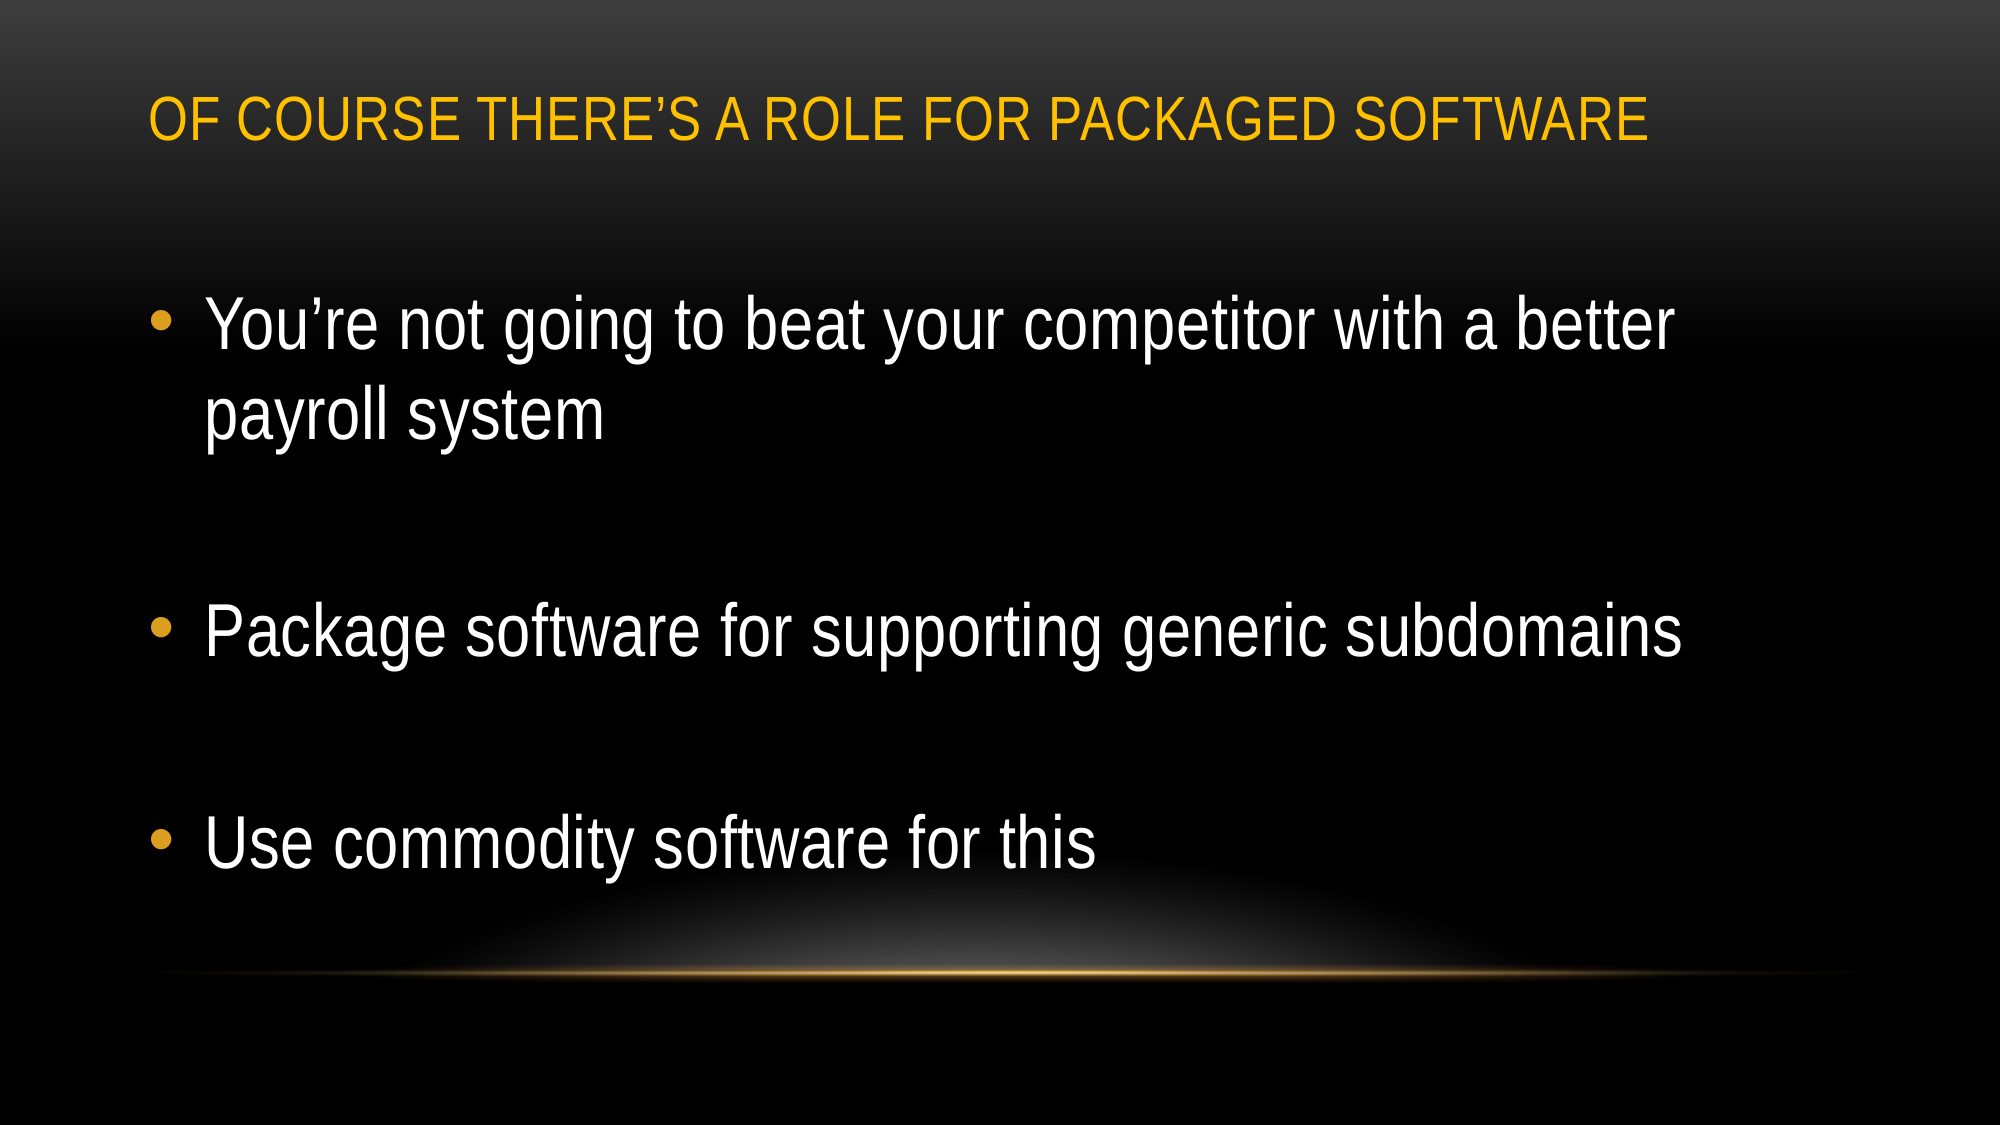

# OF COURSE There’s a role for packaged software

You’re not going to beat your competitor with a better payroll system

Package software for supporting generic subdomains

Use commodity software for this